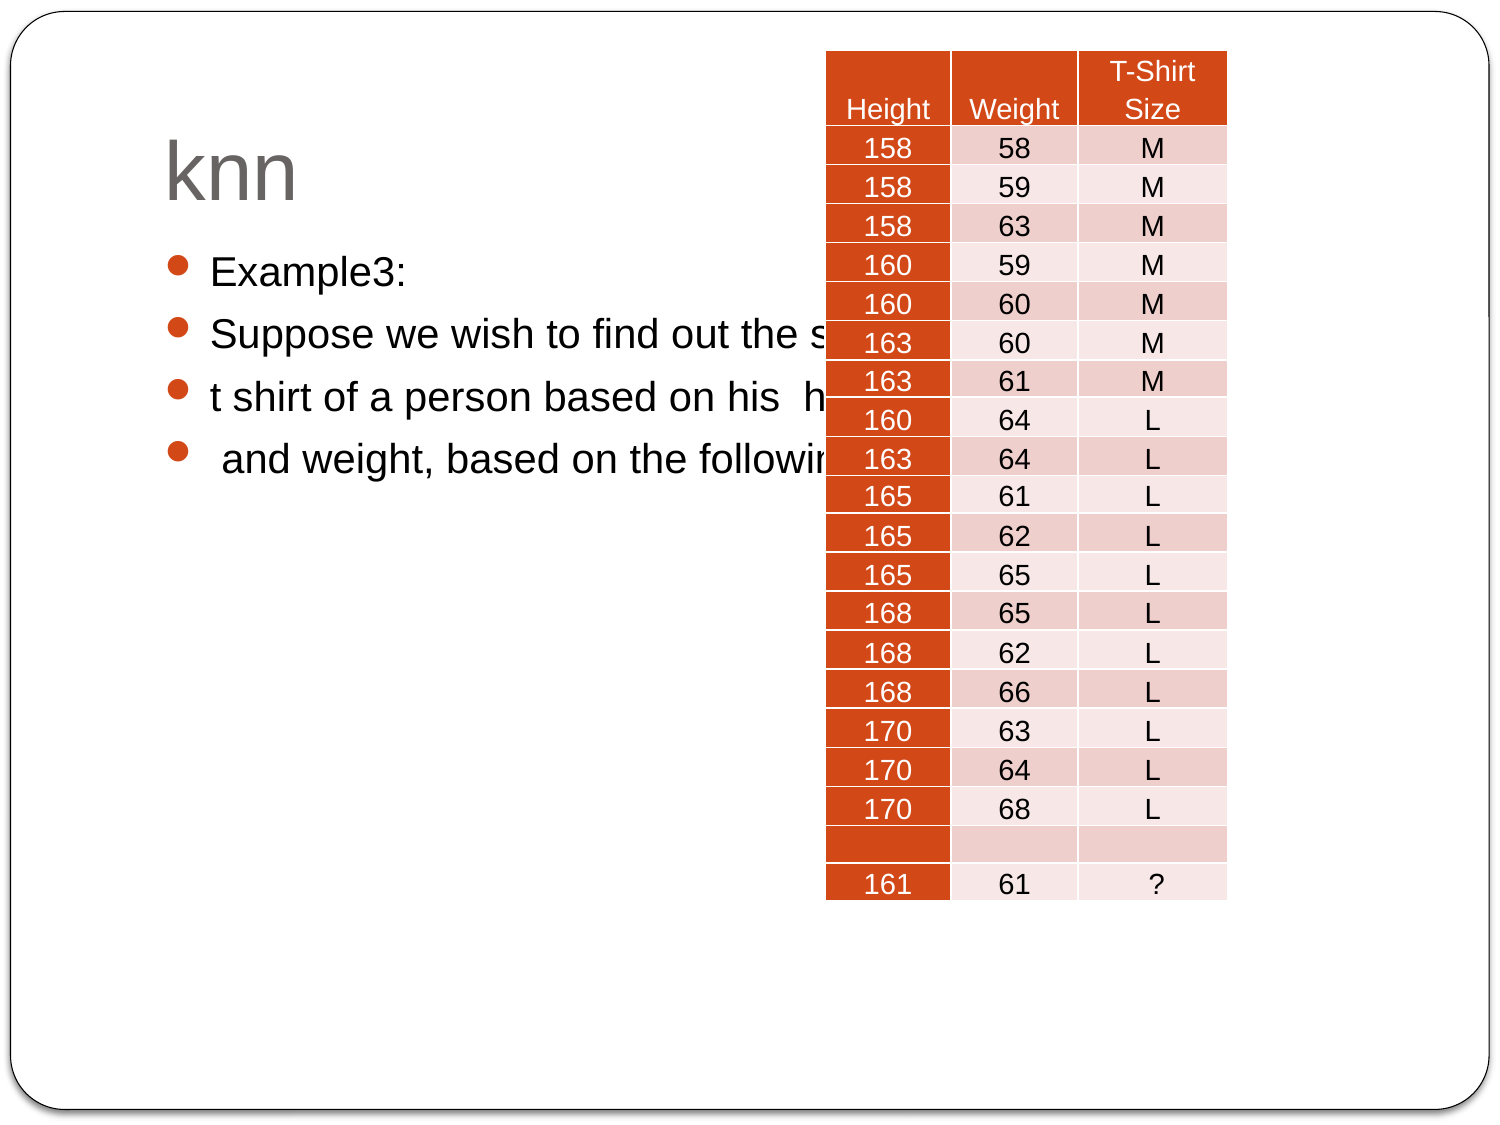

# knn
| Height | Weight | T-Shirt Size |
| --- | --- | --- |
| 158 | 58 | M |
| 158 | 59 | M |
| 158 | 63 | M |
| 160 | 59 | M |
| 160 | 60 | M |
| 163 | 60 | M |
| 163 | 61 | M |
| 160 | 64 | L |
| 163 | 64 | L |
| 165 | 61 | L |
| 165 | 62 | L |
| 165 | 65 | L |
| 168 | 65 | L |
| 168 | 62 | L |
| 168 | 66 | L |
| 170 | 63 | L |
| 170 | 64 | L |
| 170 | 68 | L |
|  |  |  |
| 161 | 61 | ? |
Example3:
Suppose we wish to find out the size of
t shirt of a person based on his  height
 and weight, based on the following data